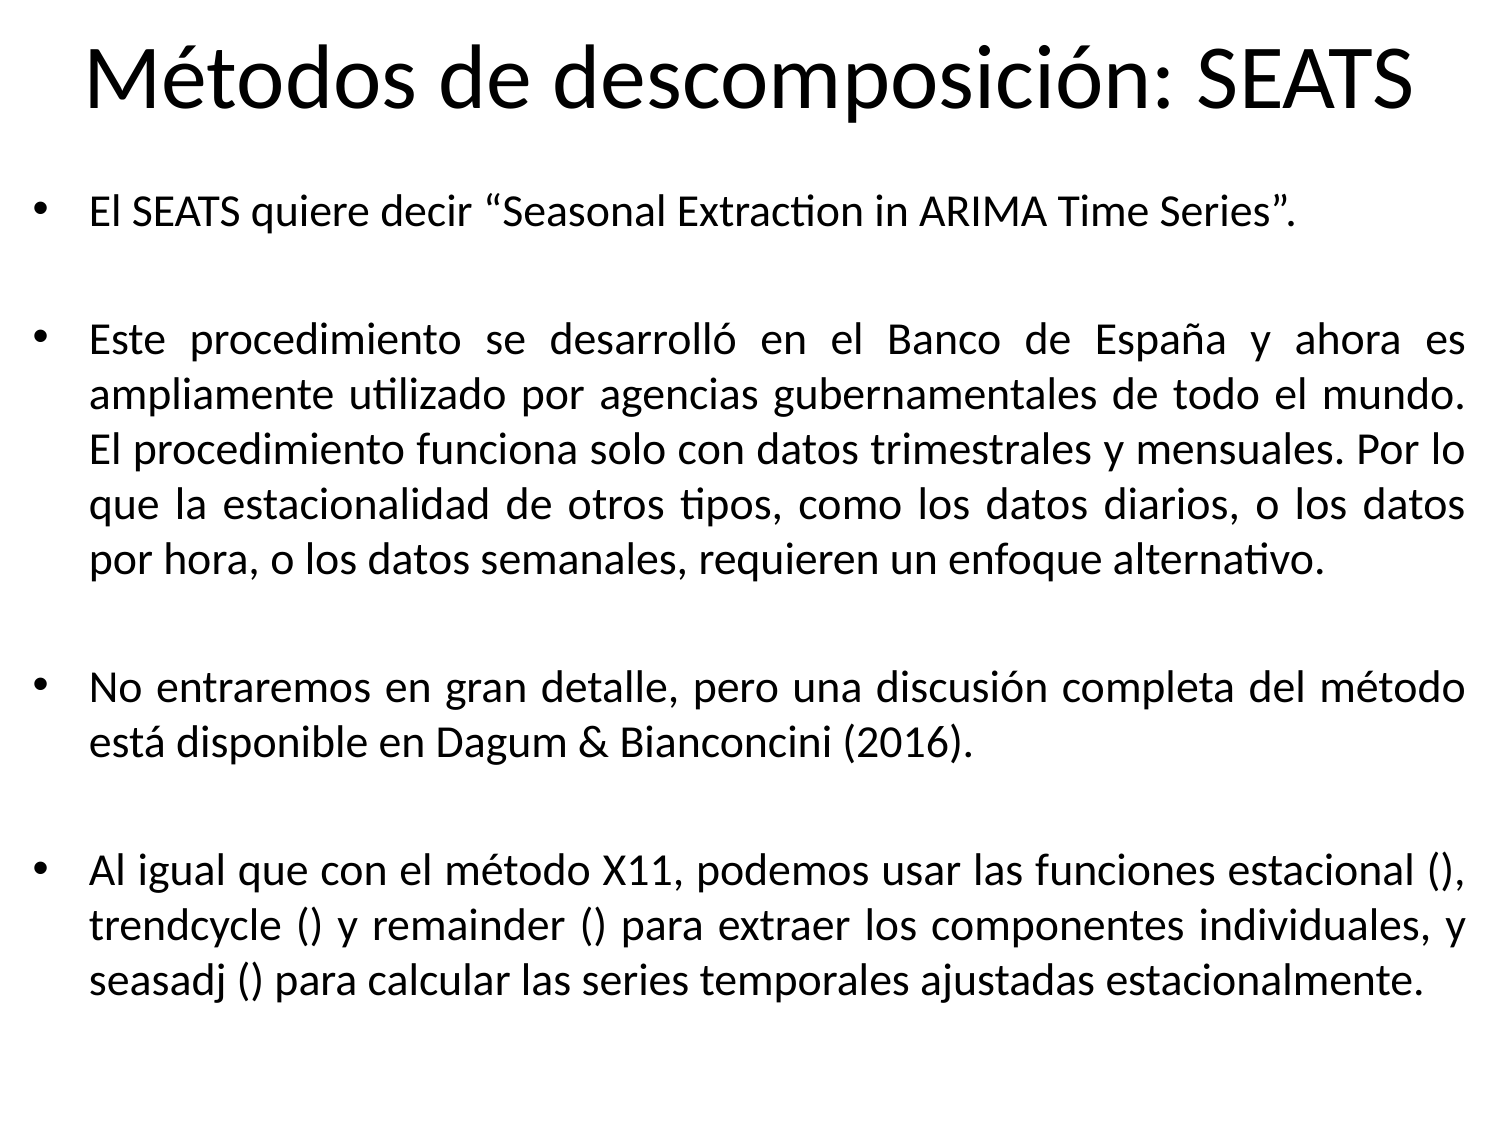

Métodos de descomposición: SEATS
El SEATS quiere decir “Seasonal Extraction in ARIMA Time Series”.

Este procedimiento se desarrolló en el Banco de España y ahora es ampliamente utilizado por agencias gubernamentales de todo el mundo. El procedimiento funciona solo con datos trimestrales y mensuales. Por lo que la estacionalidad de otros tipos, como los datos diarios, o los datos por hora, o los datos semanales, requieren un enfoque alternativo.

No entraremos en gran detalle, pero una discusión completa del método está disponible en Dagum & Bianconcini (2016).

Al igual que con el método X11, podemos usar las funciones estacional (), trendcycle () y remainder () para extraer los componentes individuales, y seasadj () para calcular las series temporales ajustadas estacionalmente.